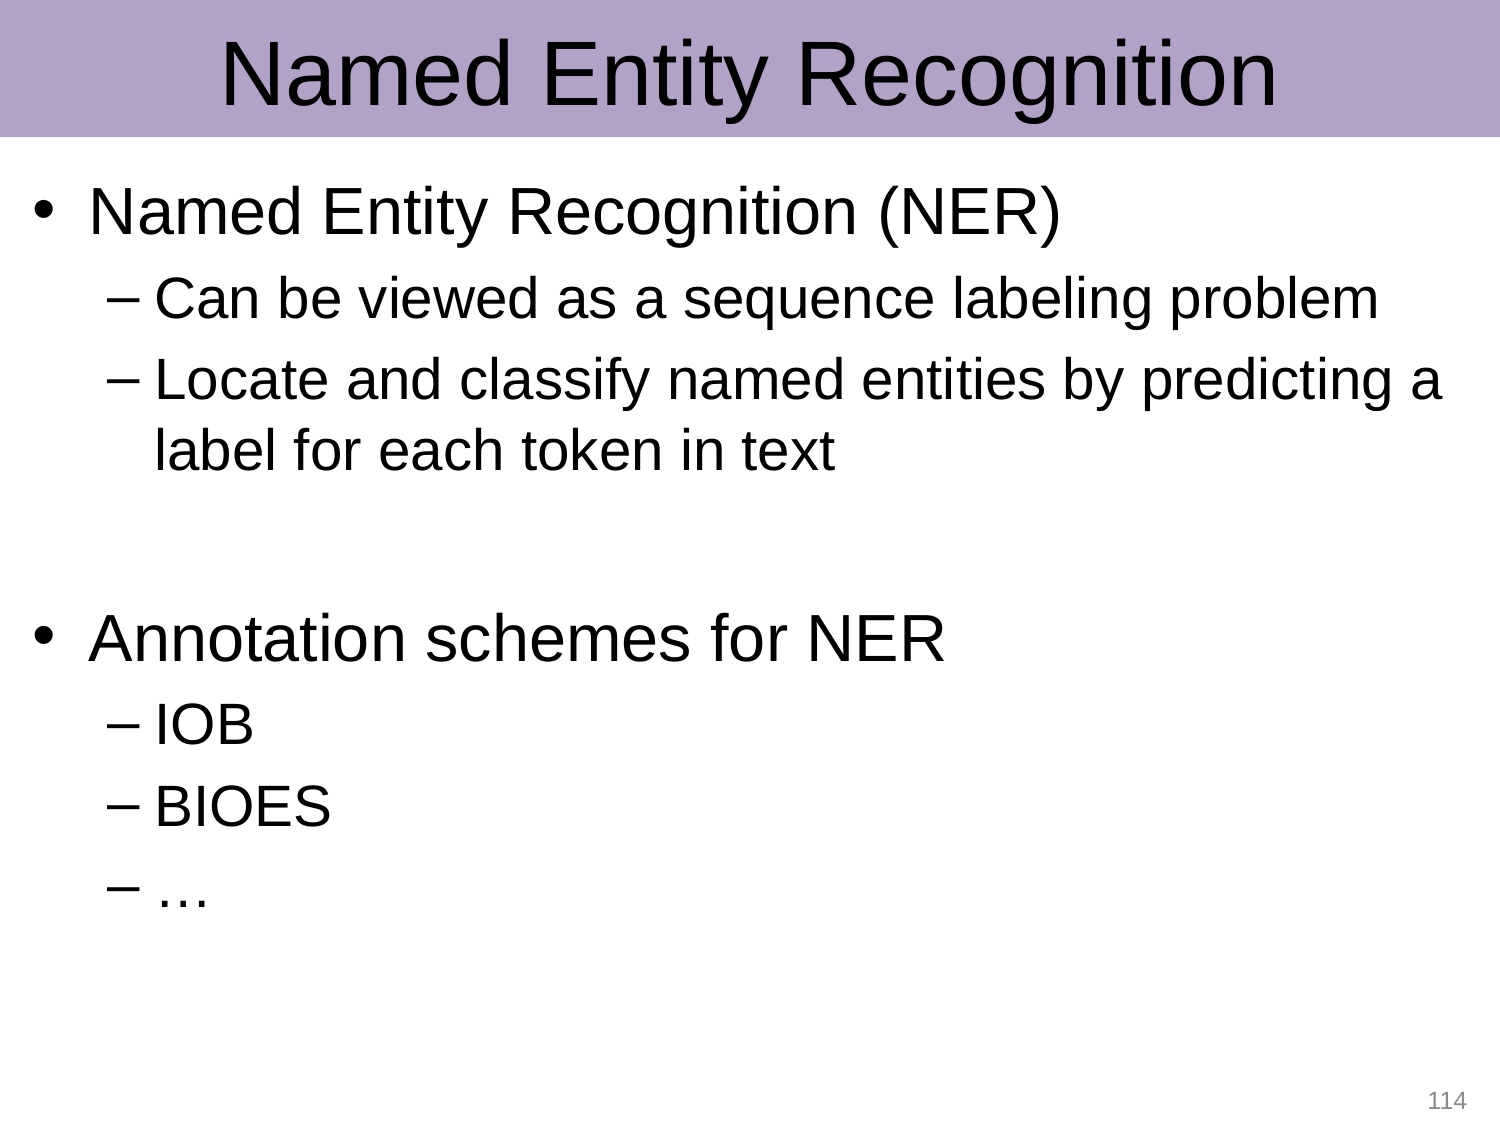

# Named Entity Recognition
Named Entity Recognition (NER)
Can be viewed as a sequence labeling problem
Locate and classify named entities by predicting a label for each token in text

Annotation schemes for NER
IOB
BIOES
…

114